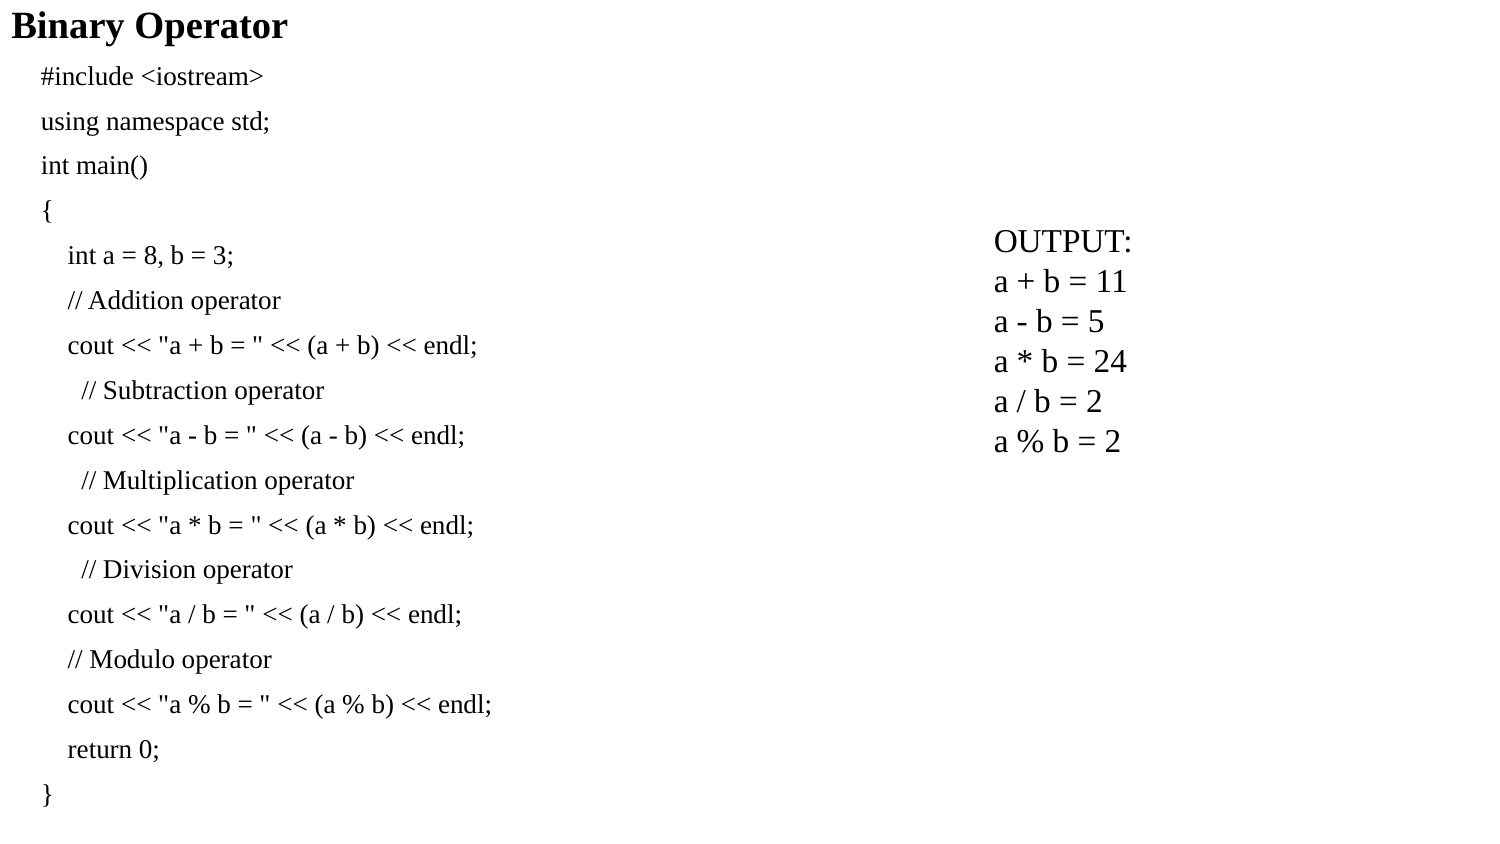

# Binary Operator
#include <iostream>
using namespace std;
int main()
{
    int a = 8, b = 3;
    // Addition operator
    cout << "a + b = " << (a + b) << endl;
      // Subtraction operator
    cout << "a - b = " << (a - b) << endl;
      // Multiplication operator
    cout << "a * b = " << (a * b) << endl;
      // Division operator
    cout << "a / b = " << (a / b) << endl;
    // Modulo operator
    cout << "a % b = " << (a % b) << endl;
    return 0;
}
OUTPUT:
a + b = 11
a - b = 5
a * b = 24
a / b = 2
a % b = 2